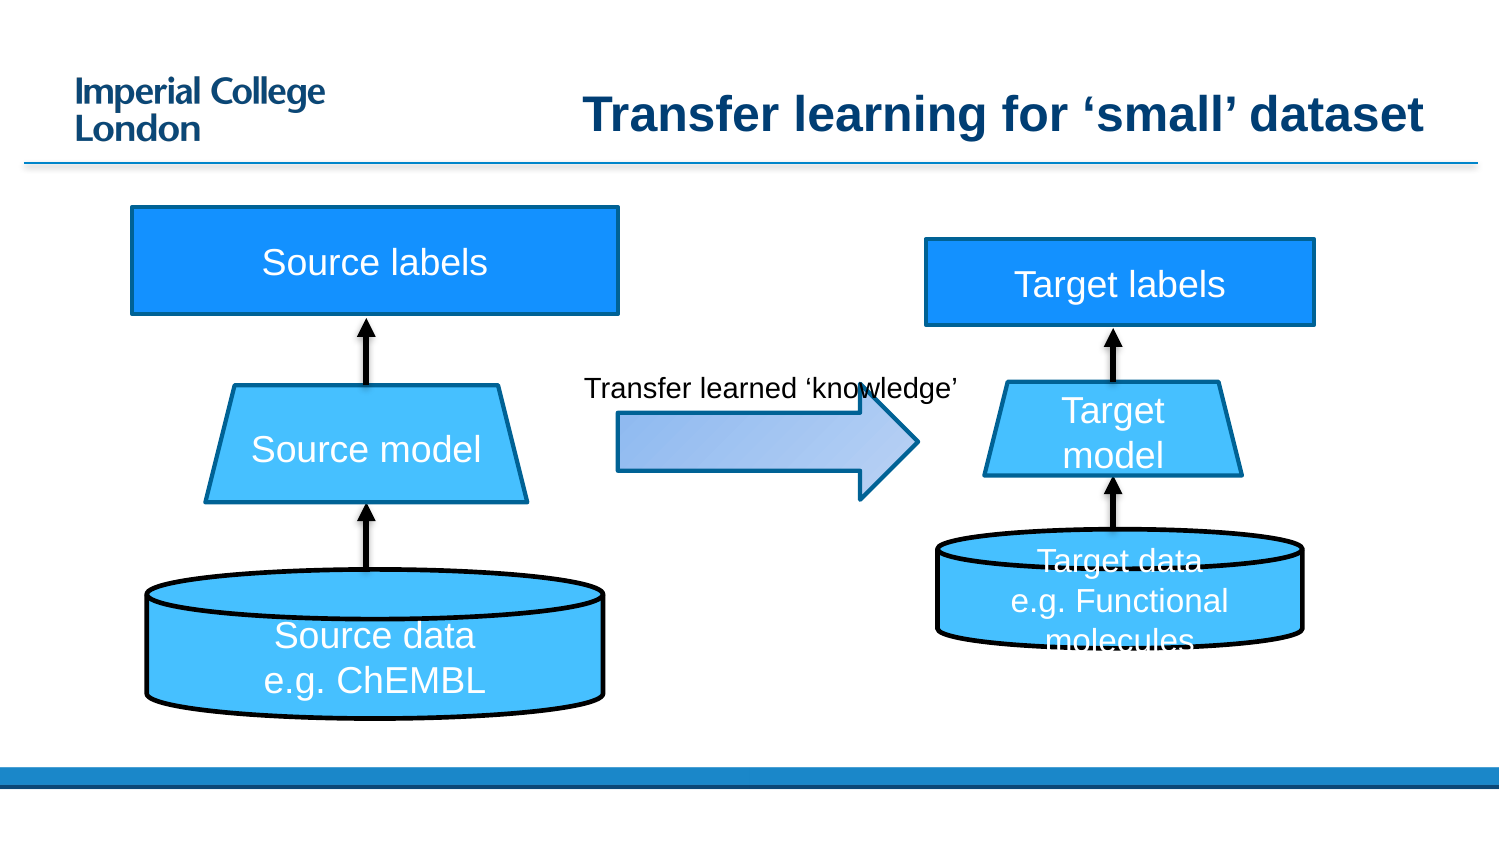

Transfer learning for ‘small’ dataset
Source labels
Source model
Source data
e.g. ChEMBL
Target labels
Target model
Target data
e.g. Functional molecules
Transfer learned ‘knowledge’